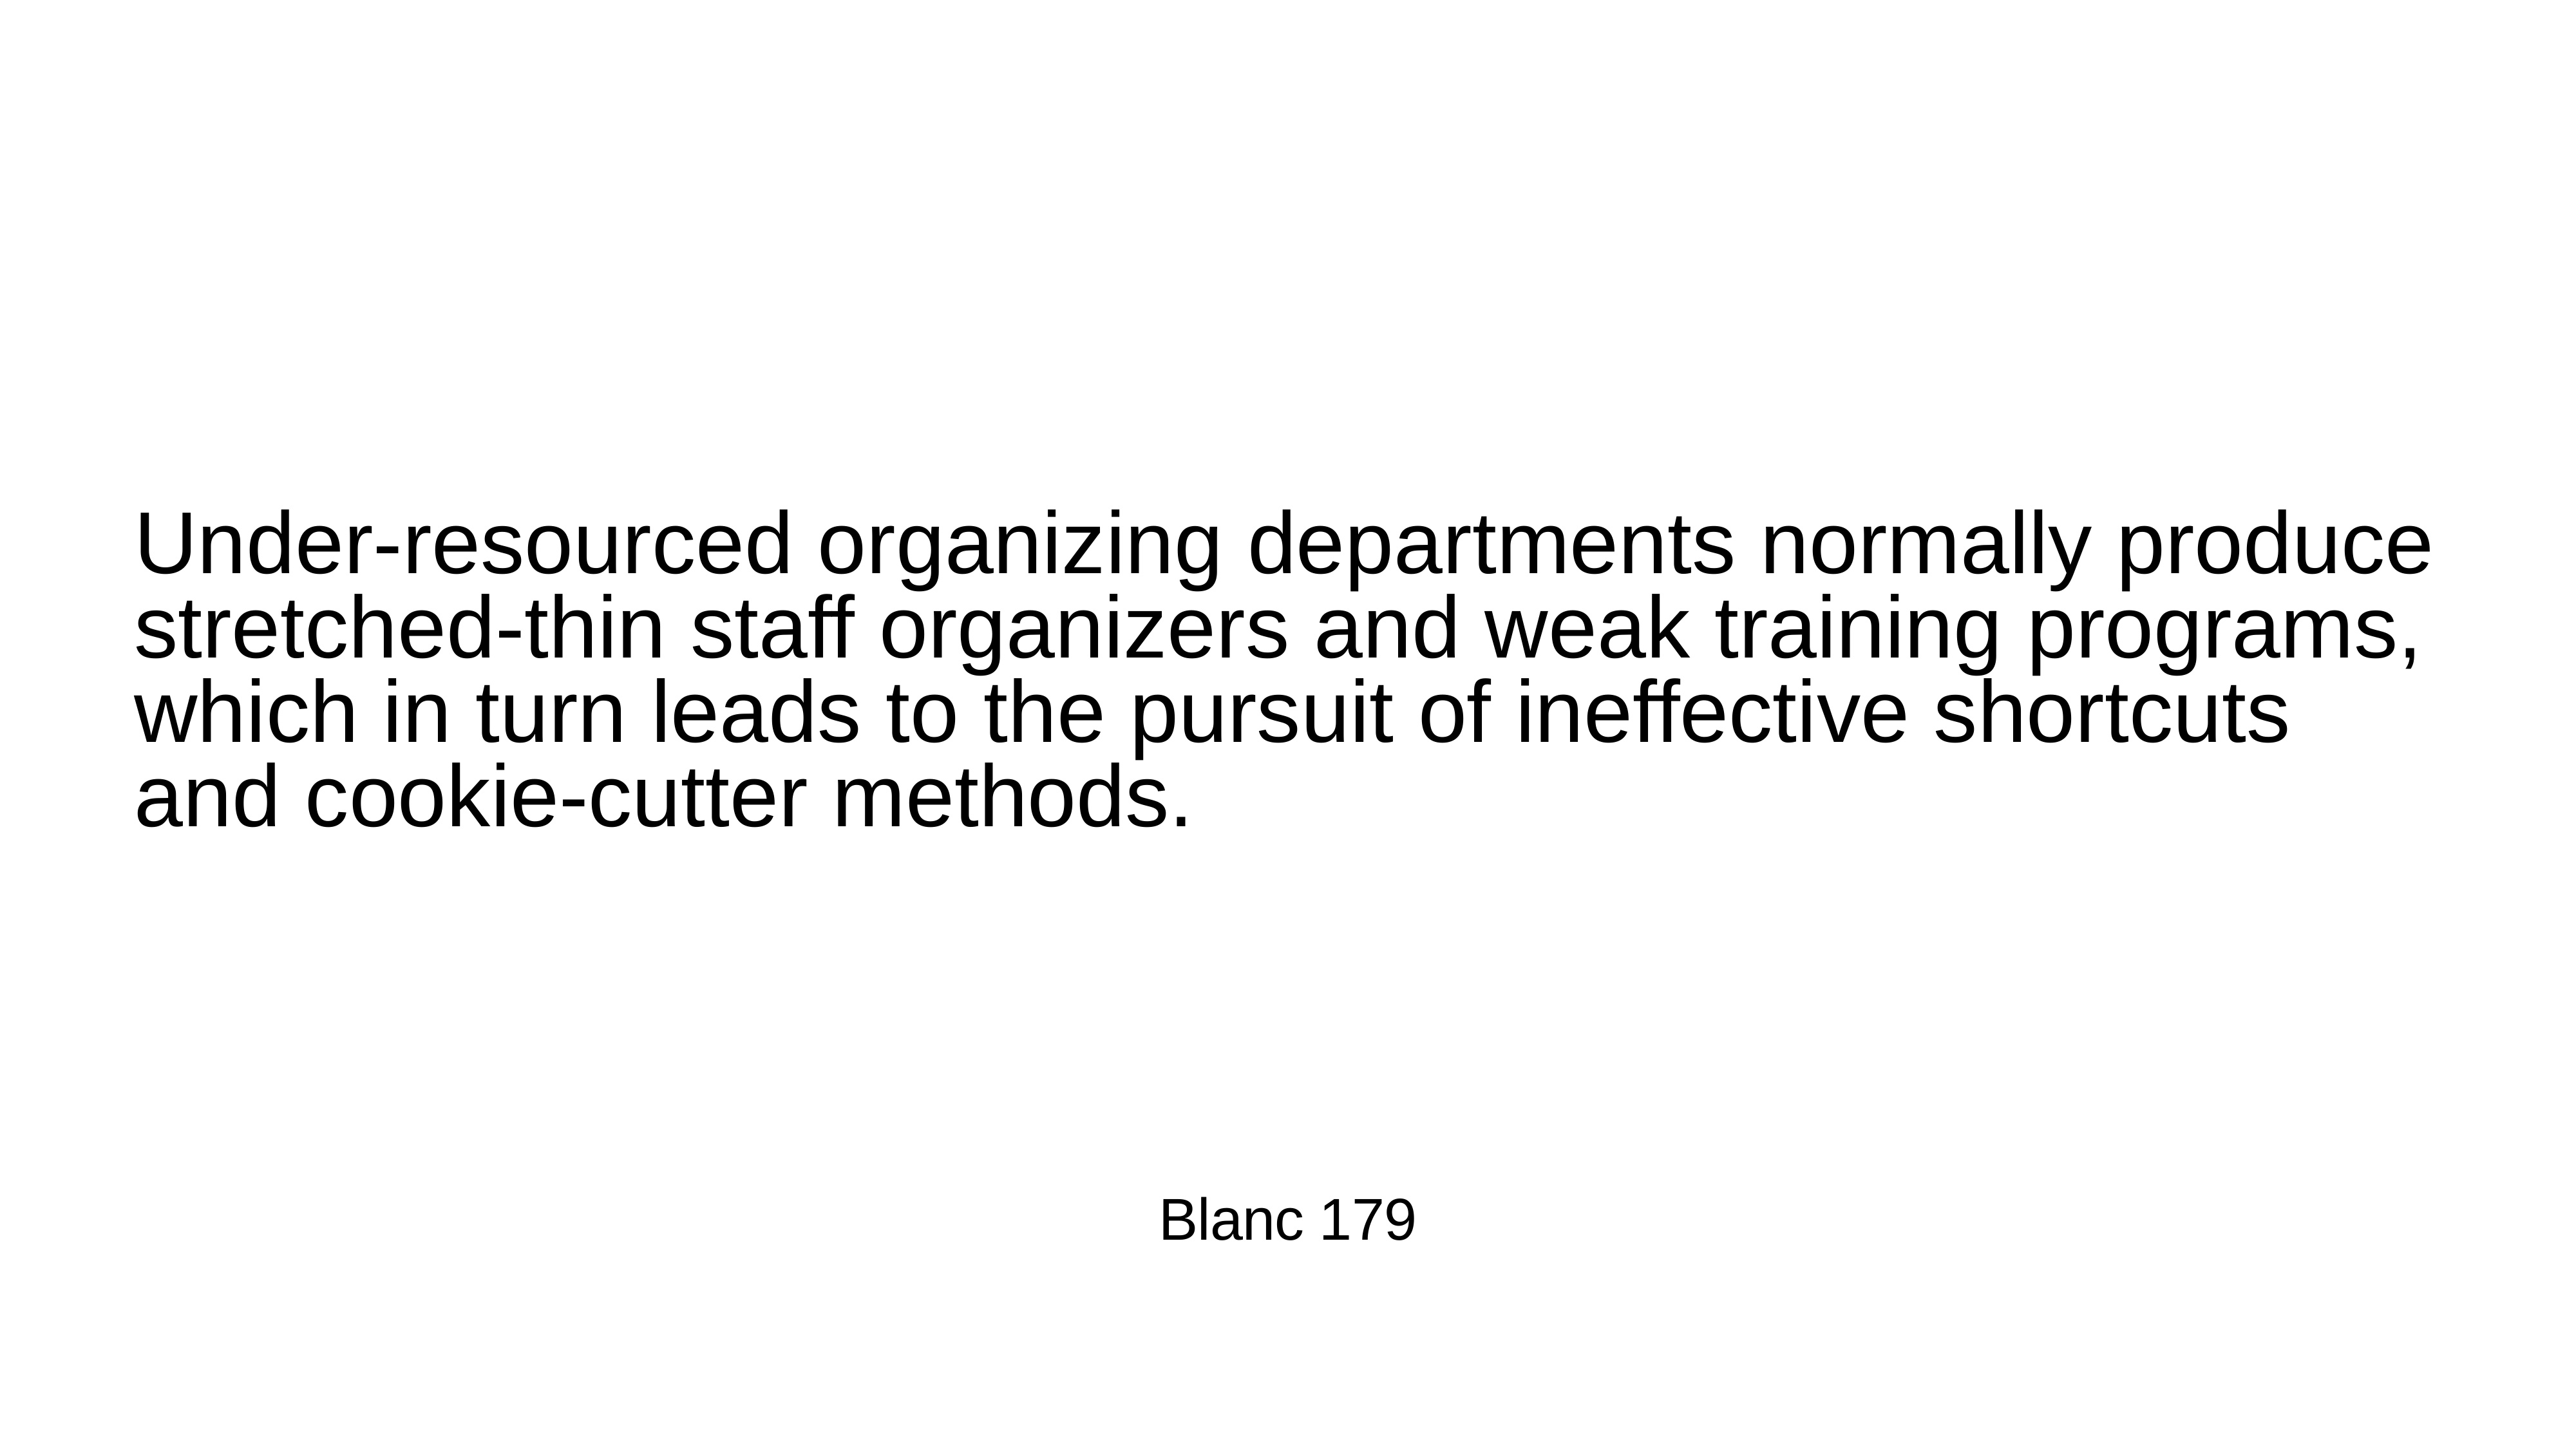

Under-resourced organizing departments normally produce stretched-thin staff organizers and weak training programs, which in turn leads to the pursuit of ineffective shortcuts and cookie-cutter methods.
Blanc 179